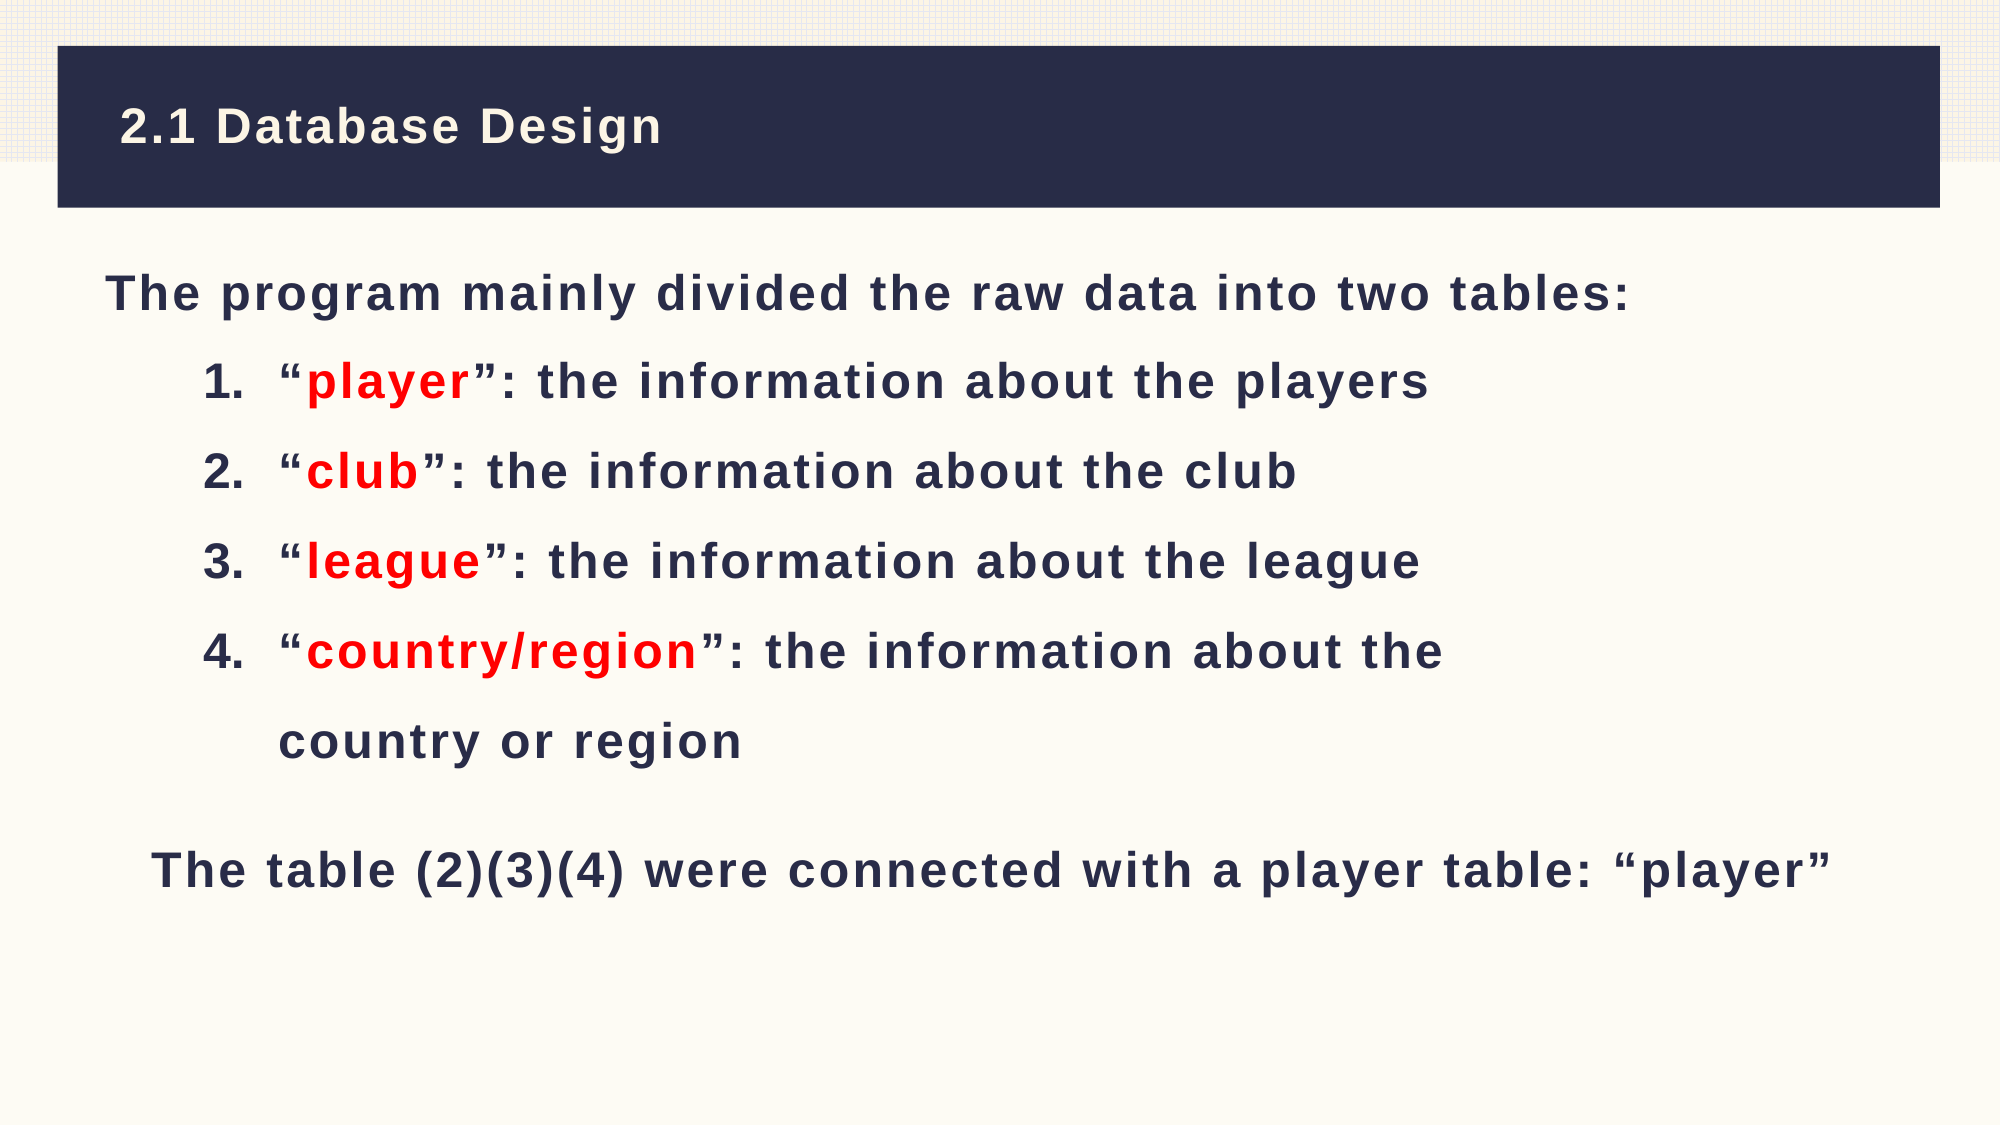

# 2.1 Database Design
The program mainly divided the raw data into two tables:

“player”: the information about the players
“club”: the information about the club
“league”: the information about the league
“country/region”: the information about the country or region

The table (2)(3)(4) were connected with a player table: “player”